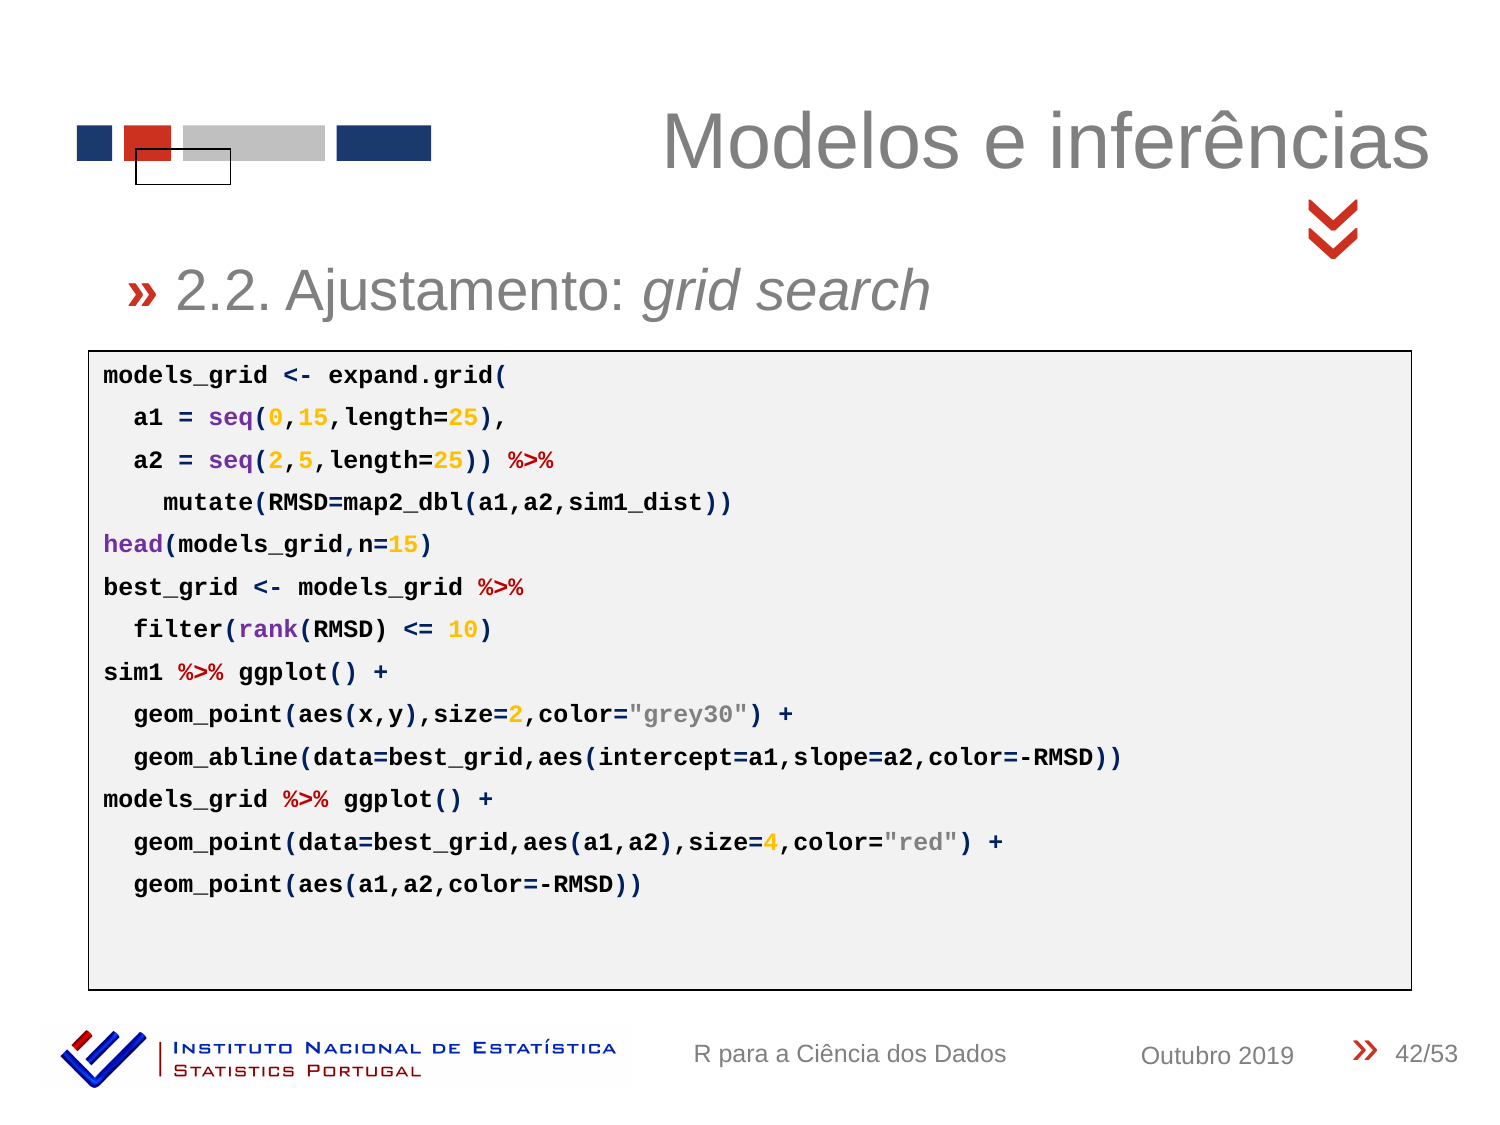

Modelos e inferências
«
» 2.2. Ajustamento: grid search
models_grid <- expand.grid(
  a1 = seq(0,15,length=25),
  a2 = seq(2,5,length=25)) %>%
    mutate(RMSD=map2_dbl(a1,a2,sim1_dist))
head(models_grid,n=15)
best_grid <- models_grid %>%
  filter(rank(RMSD) <= 10)
sim1 %>% ggplot() +
  geom_point(aes(x,y),size=2,color="grey30") +
  geom_abline(data=best_grid,aes(intercept=a1,slope=a2,color=-RMSD))
models_grid %>% ggplot() +
  geom_point(data=best_grid,aes(a1,a2),size=4,color="red") +
  geom_point(aes(a1,a2,color=-RMSD))

42